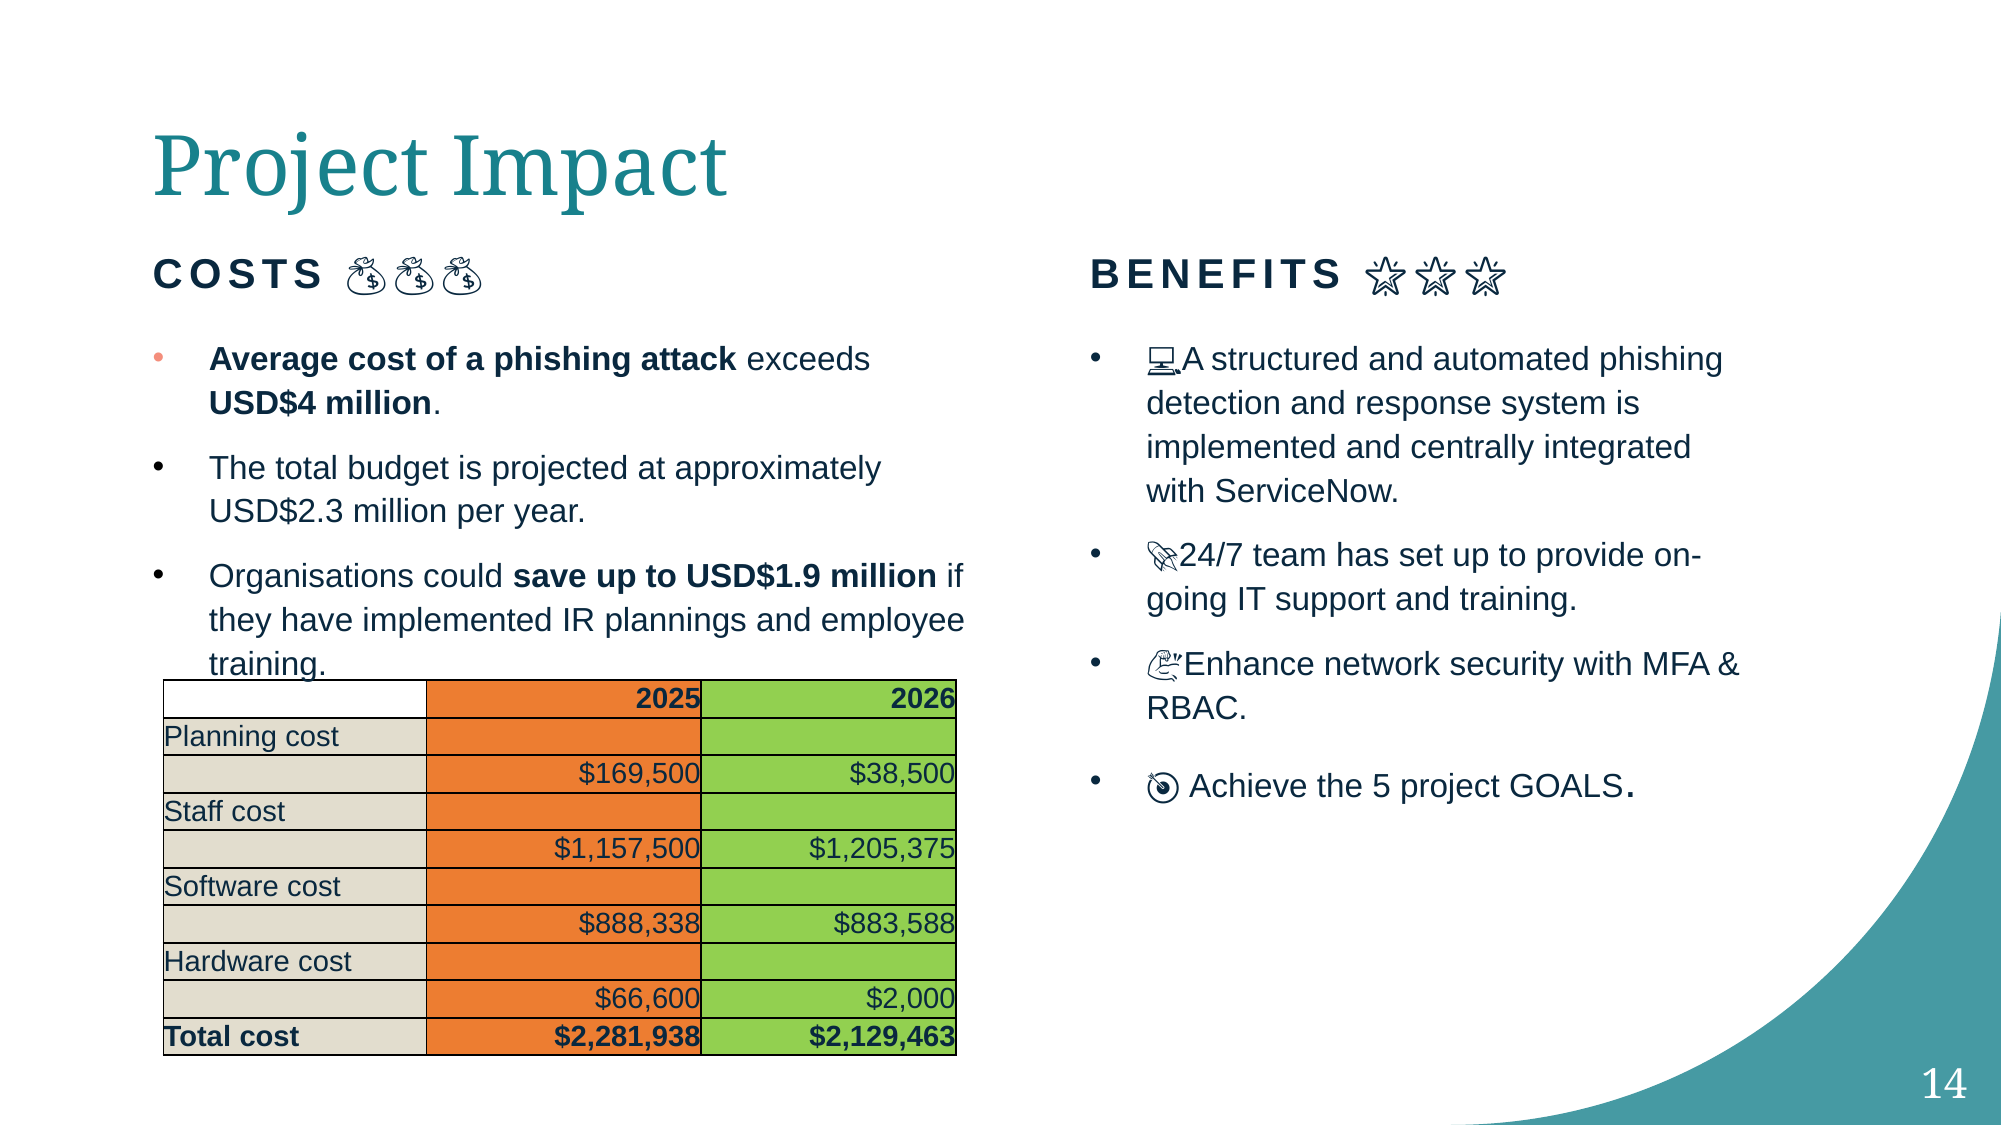

# Project Impact
Costs 💰💰💰
Benefits 🌟🌟🌟
Average cost of a phishing attack exceeds USD$4 million.
The total budget is projected at approximately USD$2.3 million per year.
Organisations could save up to USD$1.9 million if they have implemented IR plannings and employee training.

💻A structured and automated phishing detection and response system is implemented and centrally integrated with ServiceNow.
🚀24/7 team has set up to provide on-going IT support and training.
💪Enhance network security with MFA & RBAC.
🎯 Achieve the 5 project GOALS.
|  | 2025 | 2026 |
| --- | --- | --- |
| Planning cost |  |  |
|  | $169,500 | $38,500 |
| Staff cost |  |  |
|  | $1,157,500 | $1,205,375 |
| Software cost |  |  |
|  | $888,338 | $883,588 |
| Hardware cost |  |  |
|  | $66,600 | $2,000 |
| Total cost | $2,281,938 | $2,129,463 |
14